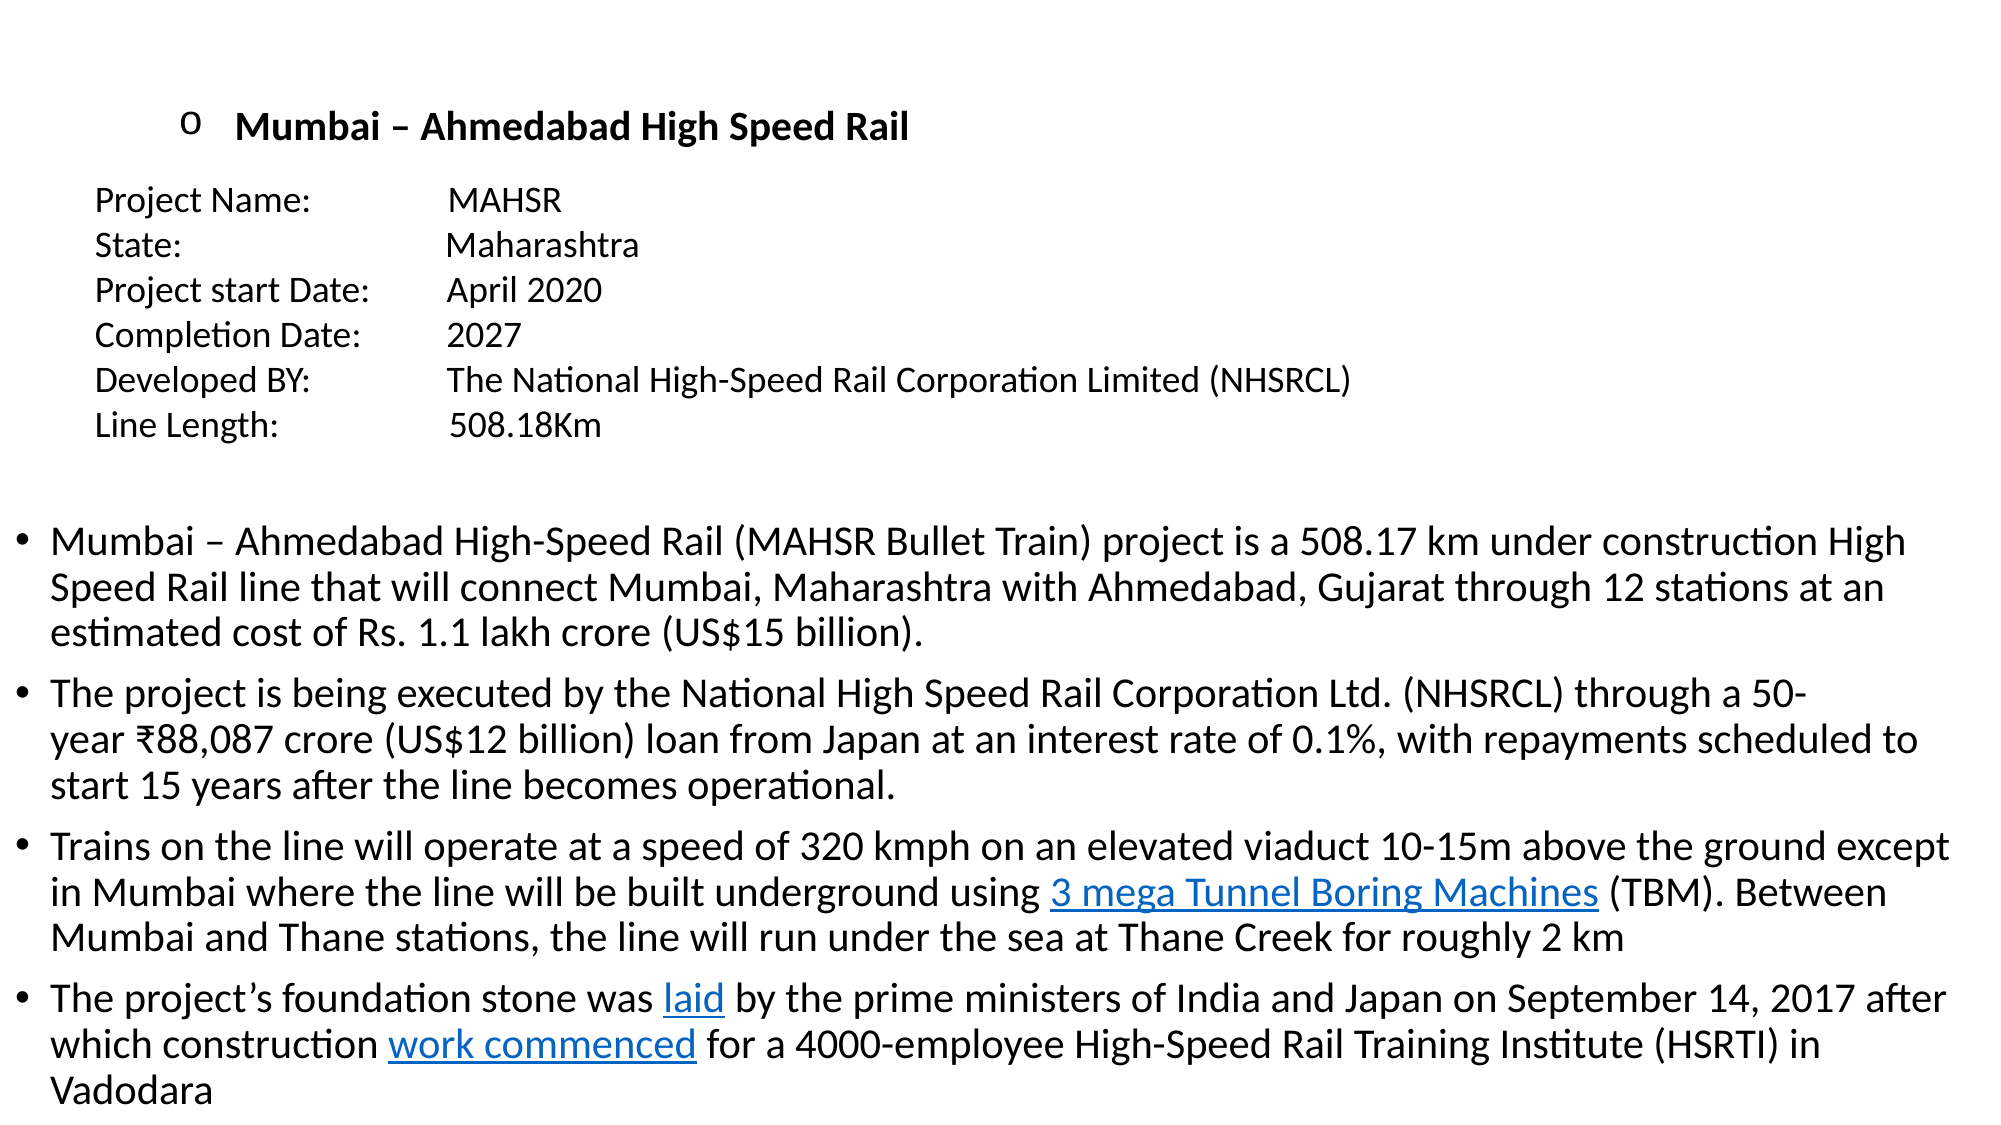

Mumbai – Ahmedabad High Speed Rail

Project Name:                MAHSR
State:                               Maharashtra
Project start Date:         April 2020
Completion Date:          2027
Developed BY:                The National High-Speed Rail Corporation Limited (NHSRCL)
Line Length:                    508.18Km

Mumbai – Ahmedabad High-Speed Rail (MAHSR Bullet Train) project is a 508.17 km under construction High Speed Rail line that will connect Mumbai, Maharashtra with Ahmedabad, Gujarat through 12 stations at an estimated cost of Rs. 1.1 lakh crore (US$15 billion).
The project is being executed by the National High Speed Rail Corporation Ltd. (NHSRCL) through a 50-year ₹88,087 crore (US$12 billion) loan from Japan at an interest rate of 0.1%, with repayments scheduled to start 15 years after the line becomes operational.
Trains on the line will operate at a speed of 320 kmph on an elevated viaduct 10-15m above the ground except in Mumbai where the line will be built underground using 3 mega Tunnel Boring Machines (TBM). Between Mumbai and Thane stations, the line will run under the sea at Thane Creek for roughly 2 km
The project’s foundation stone was laid by the prime ministers of India and Japan on September 14, 2017 after which construction work commenced for a 4000-employee High-Speed Rail Training Institute (HSRTI) in Vadodara